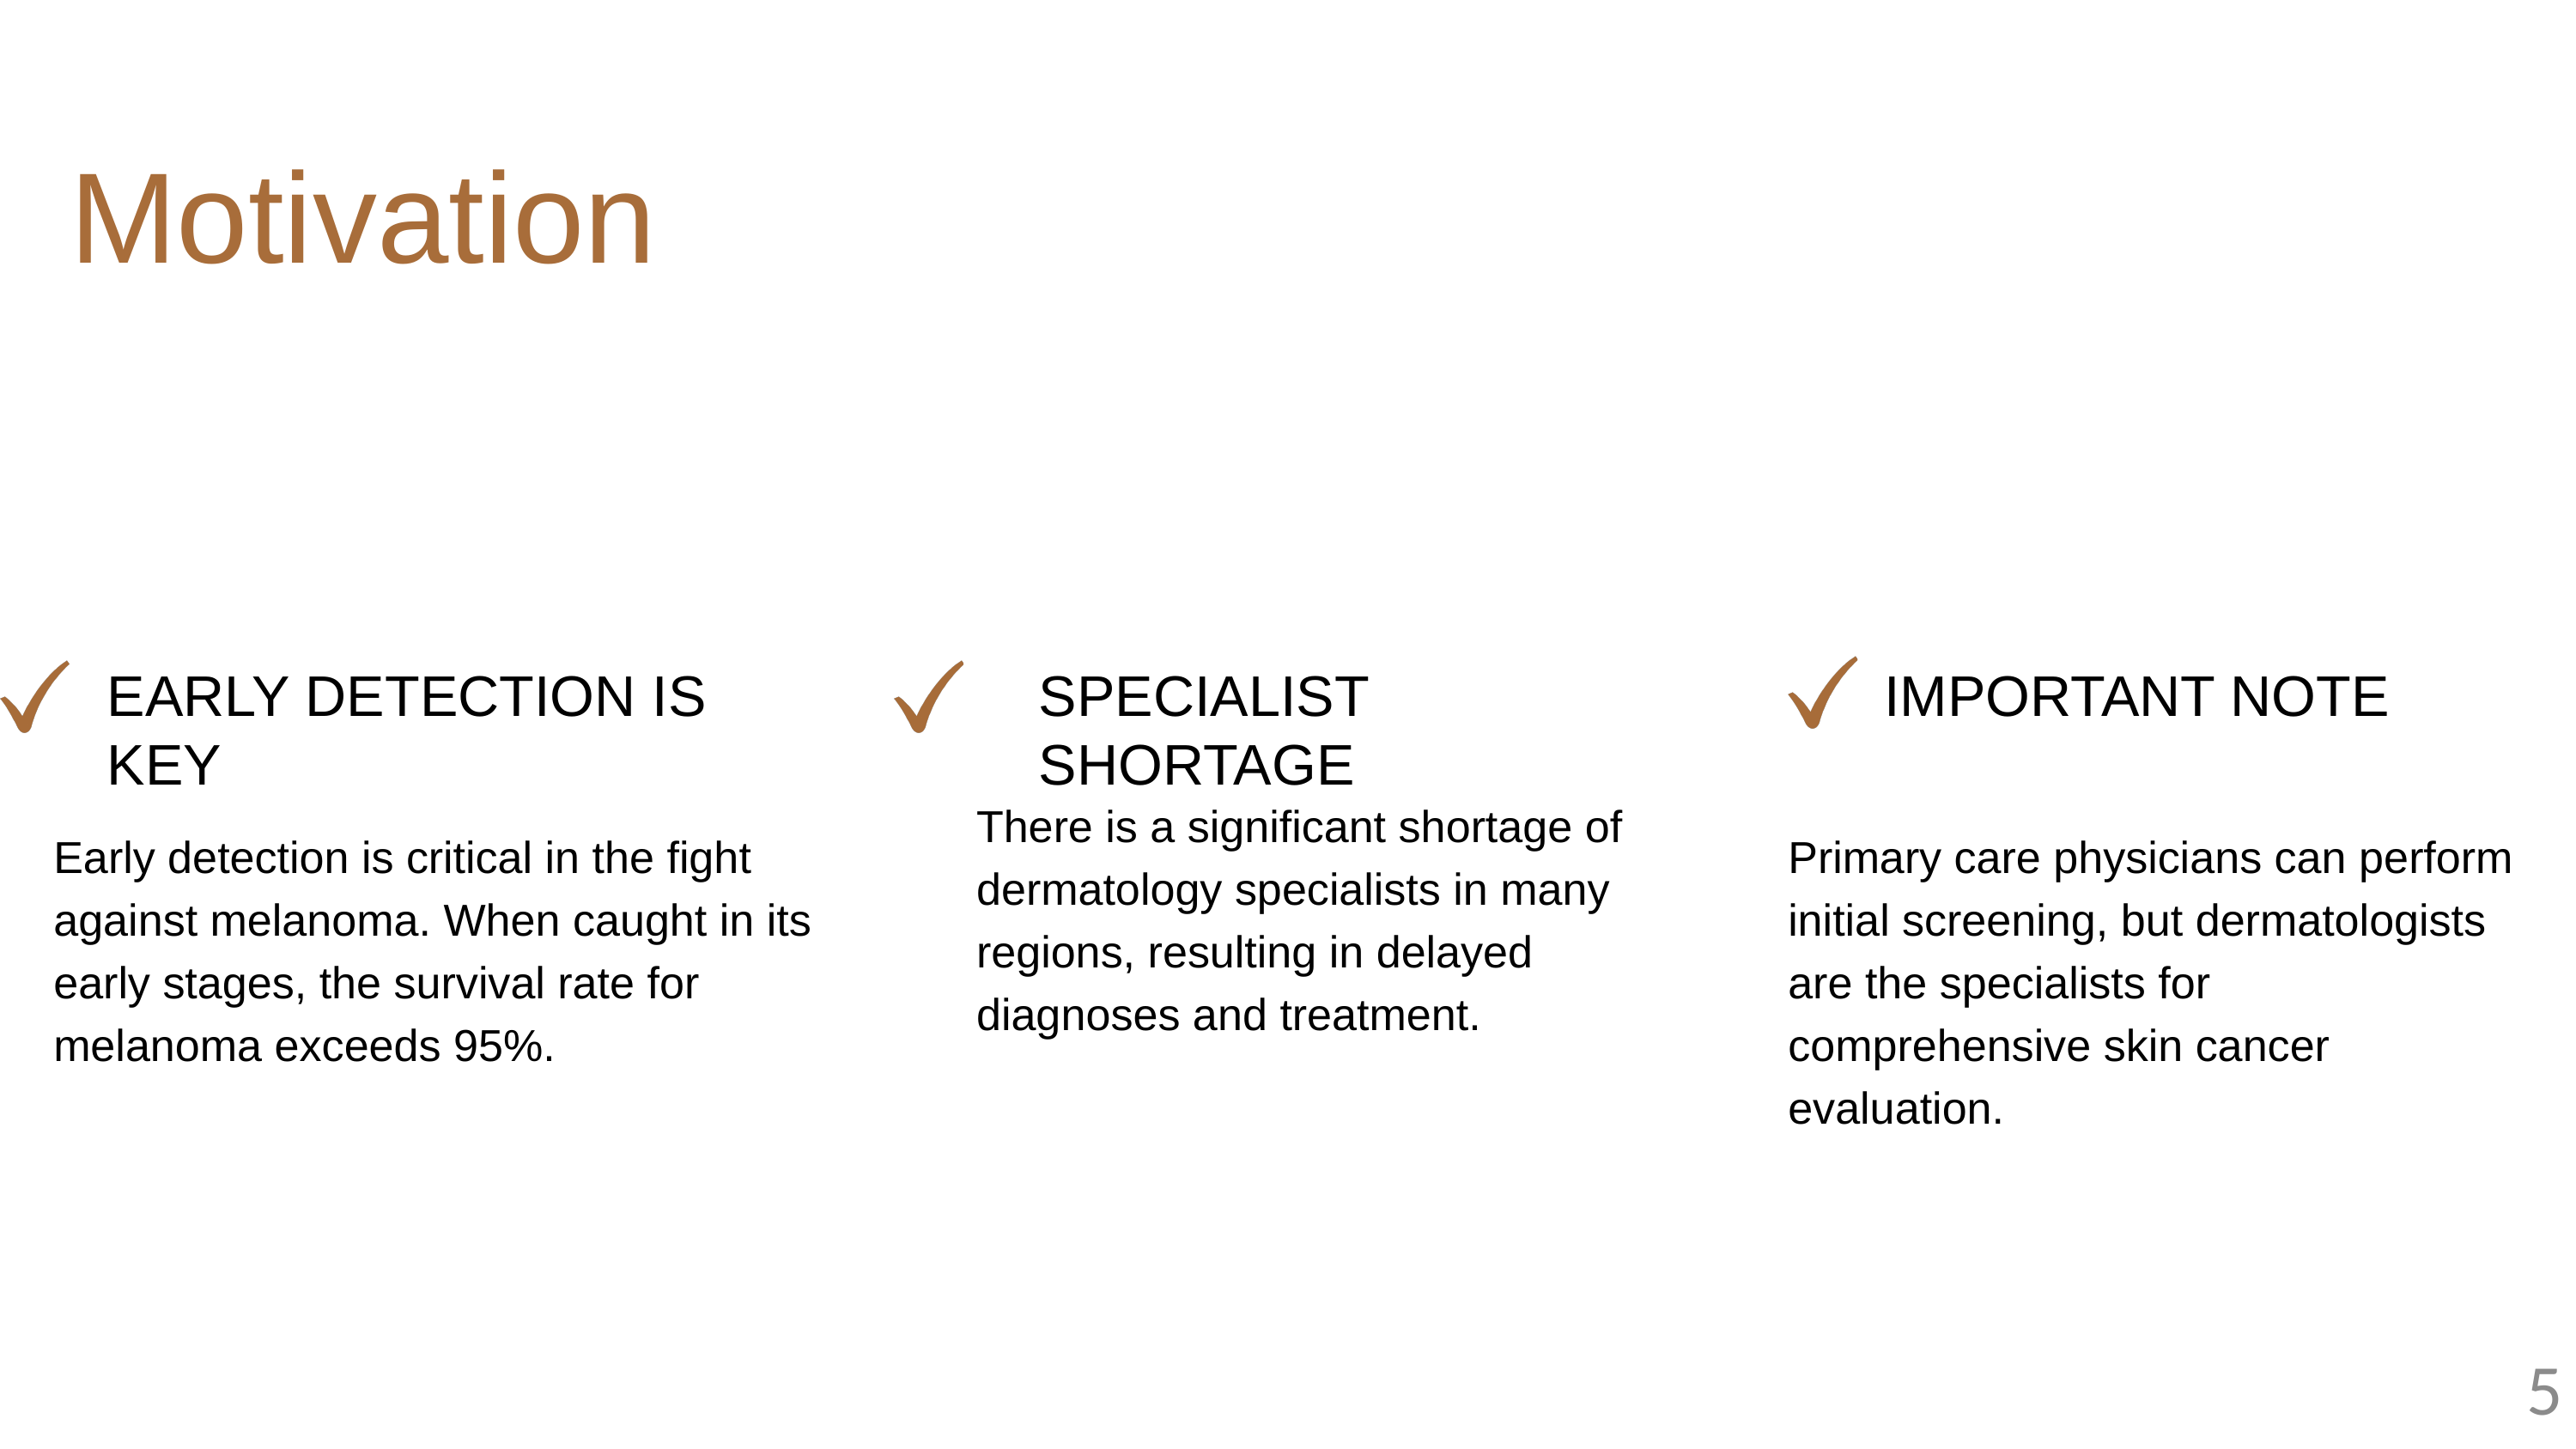

Motivation

EARLY DETECTION IS KEY

SPECIALIST SHORTAGE

IMPORTANT NOTE

There is a significant shortage of dermatology specialists in many regions, resulting in delayed diagnoses and treatment.

Early detection is critical in the fight against melanoma. When caught in its early stages, the survival rate for melanoma exceeds 95%.

Primary care physicians can perform initial screening, but dermatologists are the specialists for comprehensive skin cancer evaluation.

5